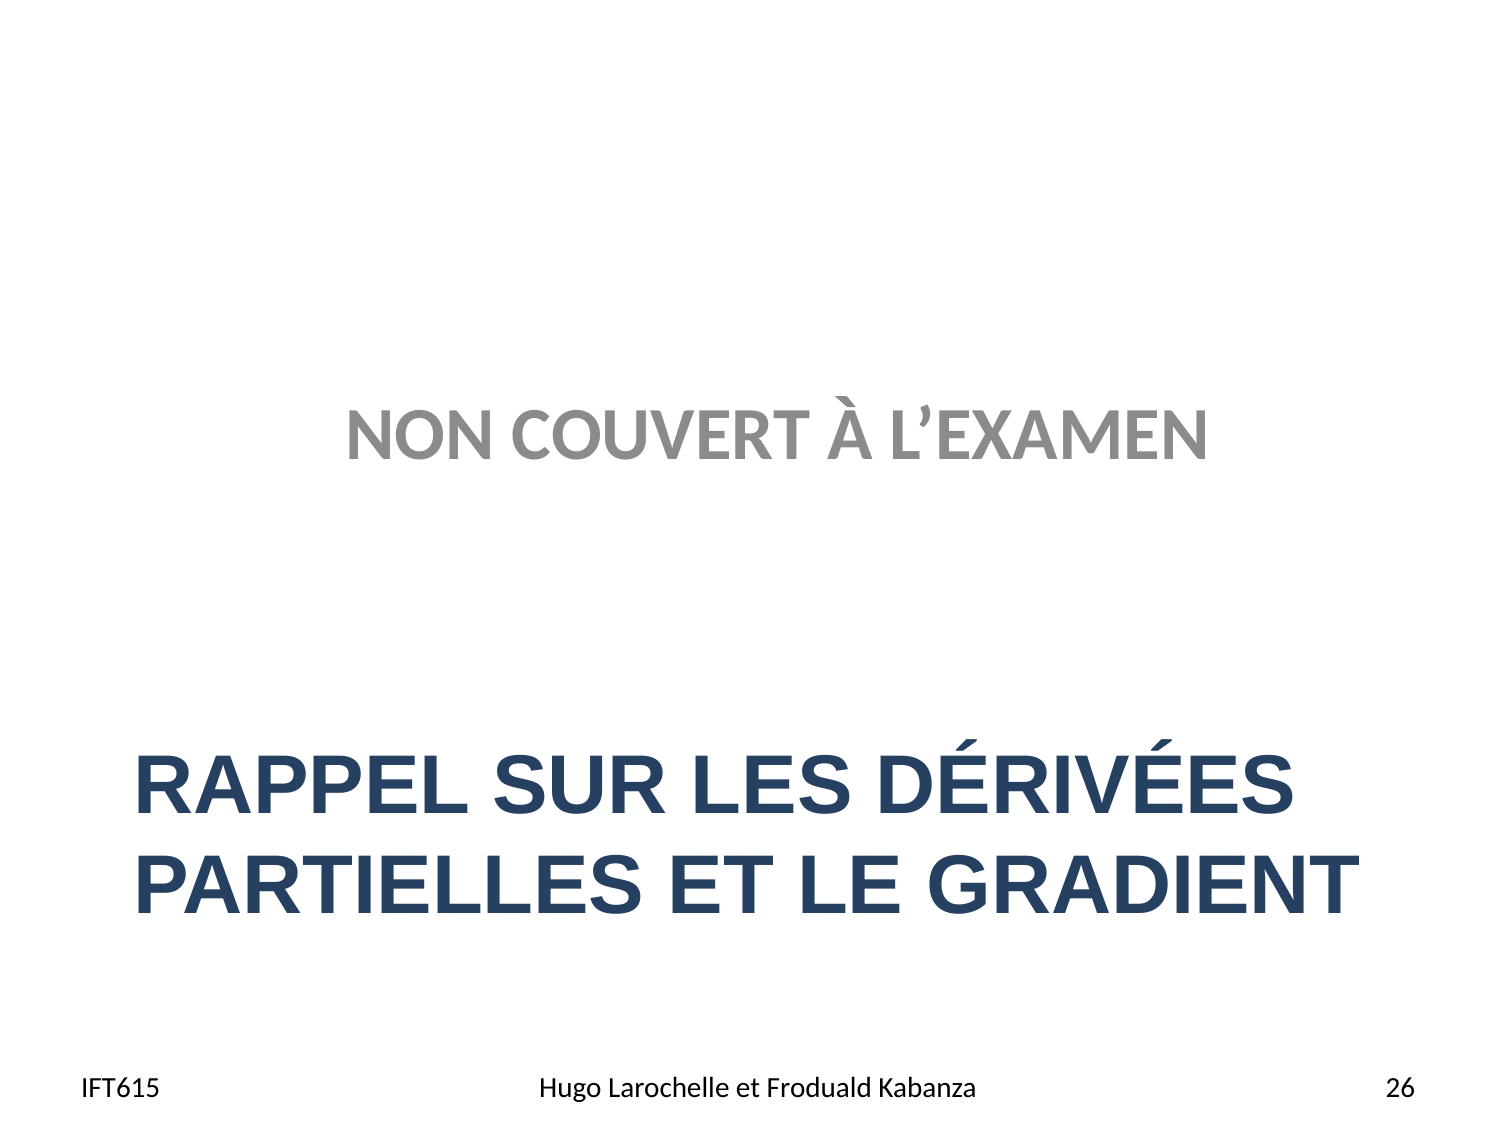

NON COUVERT À L’EXAMEN
# Rappel sur les dérivées partielles et le gradient
IFT615
Hugo Larochelle et Froduald Kabanza
26